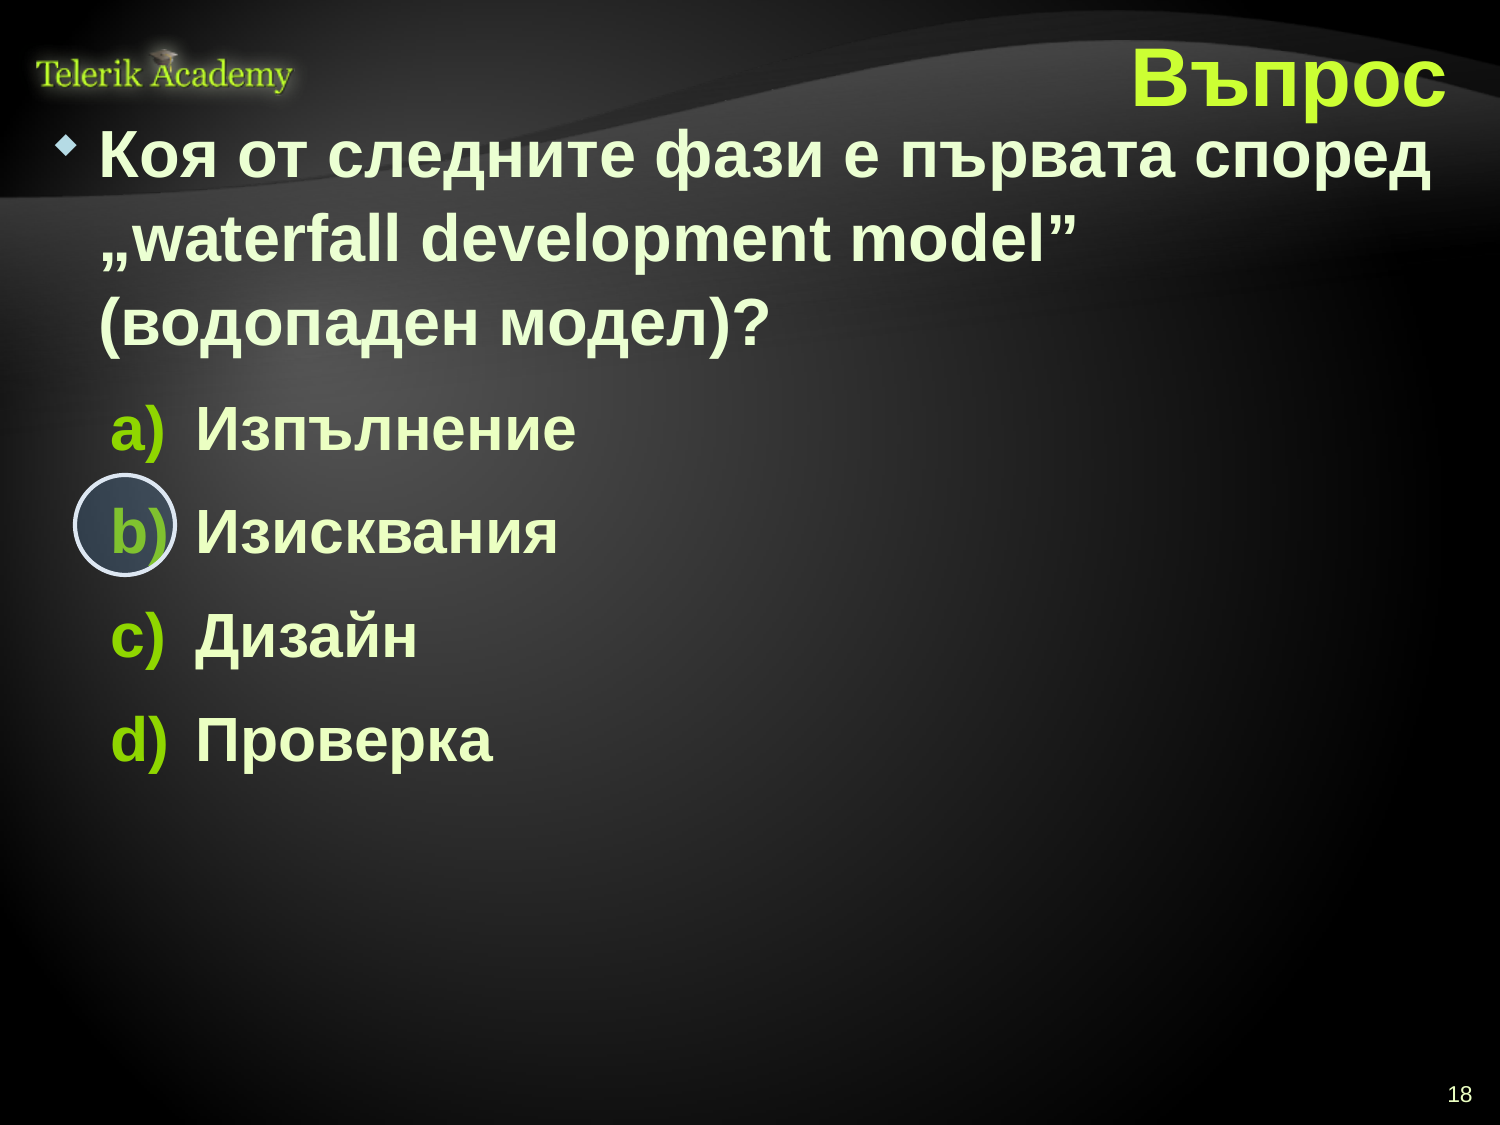

# Въпрос
Коя от следните фази е първата според „waterfall development model” (водопаден модел)?
Изпълнение
Изисквания
Дизайн
Проверка

18